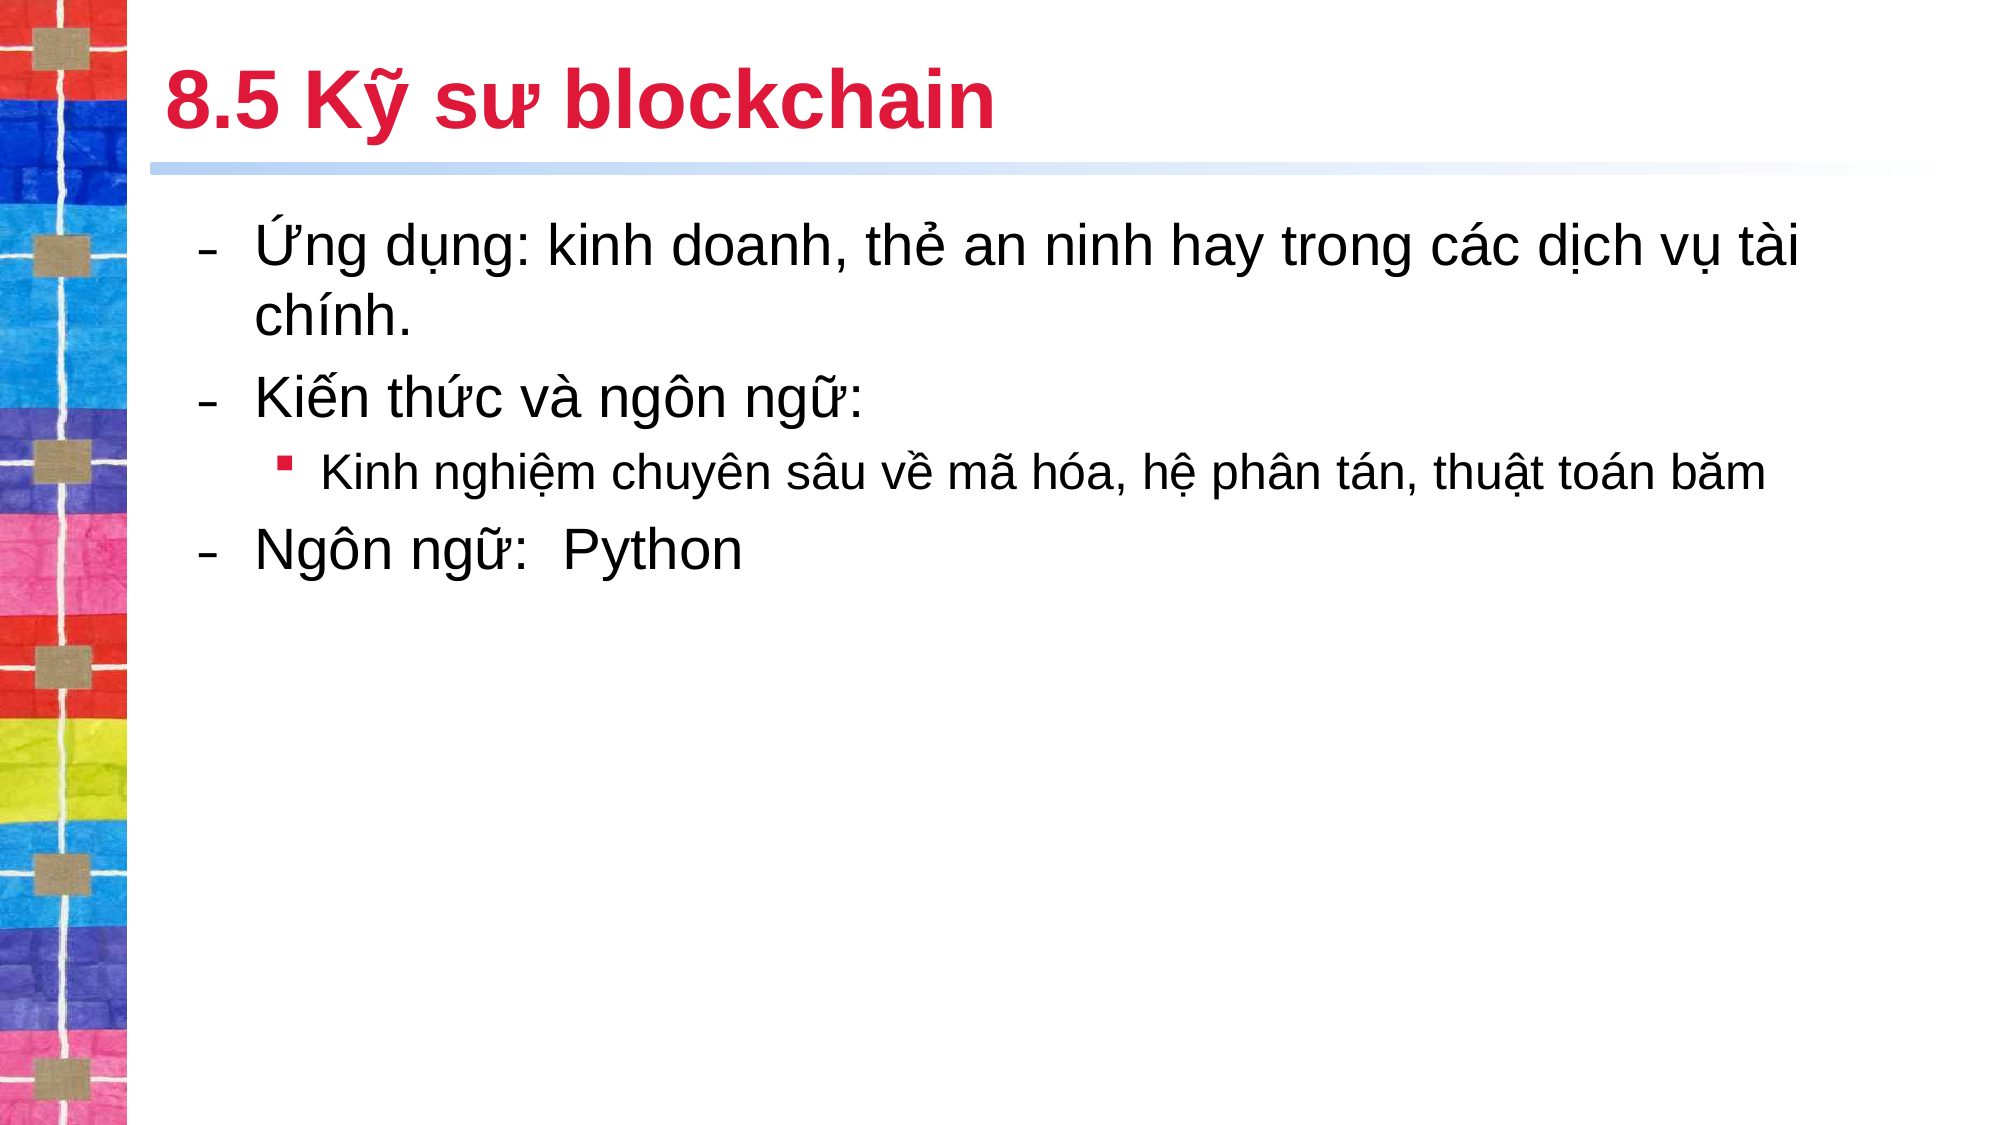

# 8.5 Kỹ sư blockchain
Ứng dụng: kinh doanh, thẻ an ninh hay trong các dịch vụ tài chính.
Kiến thức và ngôn ngữ:
Kinh nghiệm chuyên sâu về mã hóa, hệ phân tán, thuật toán băm
Ngôn ngữ:  Python